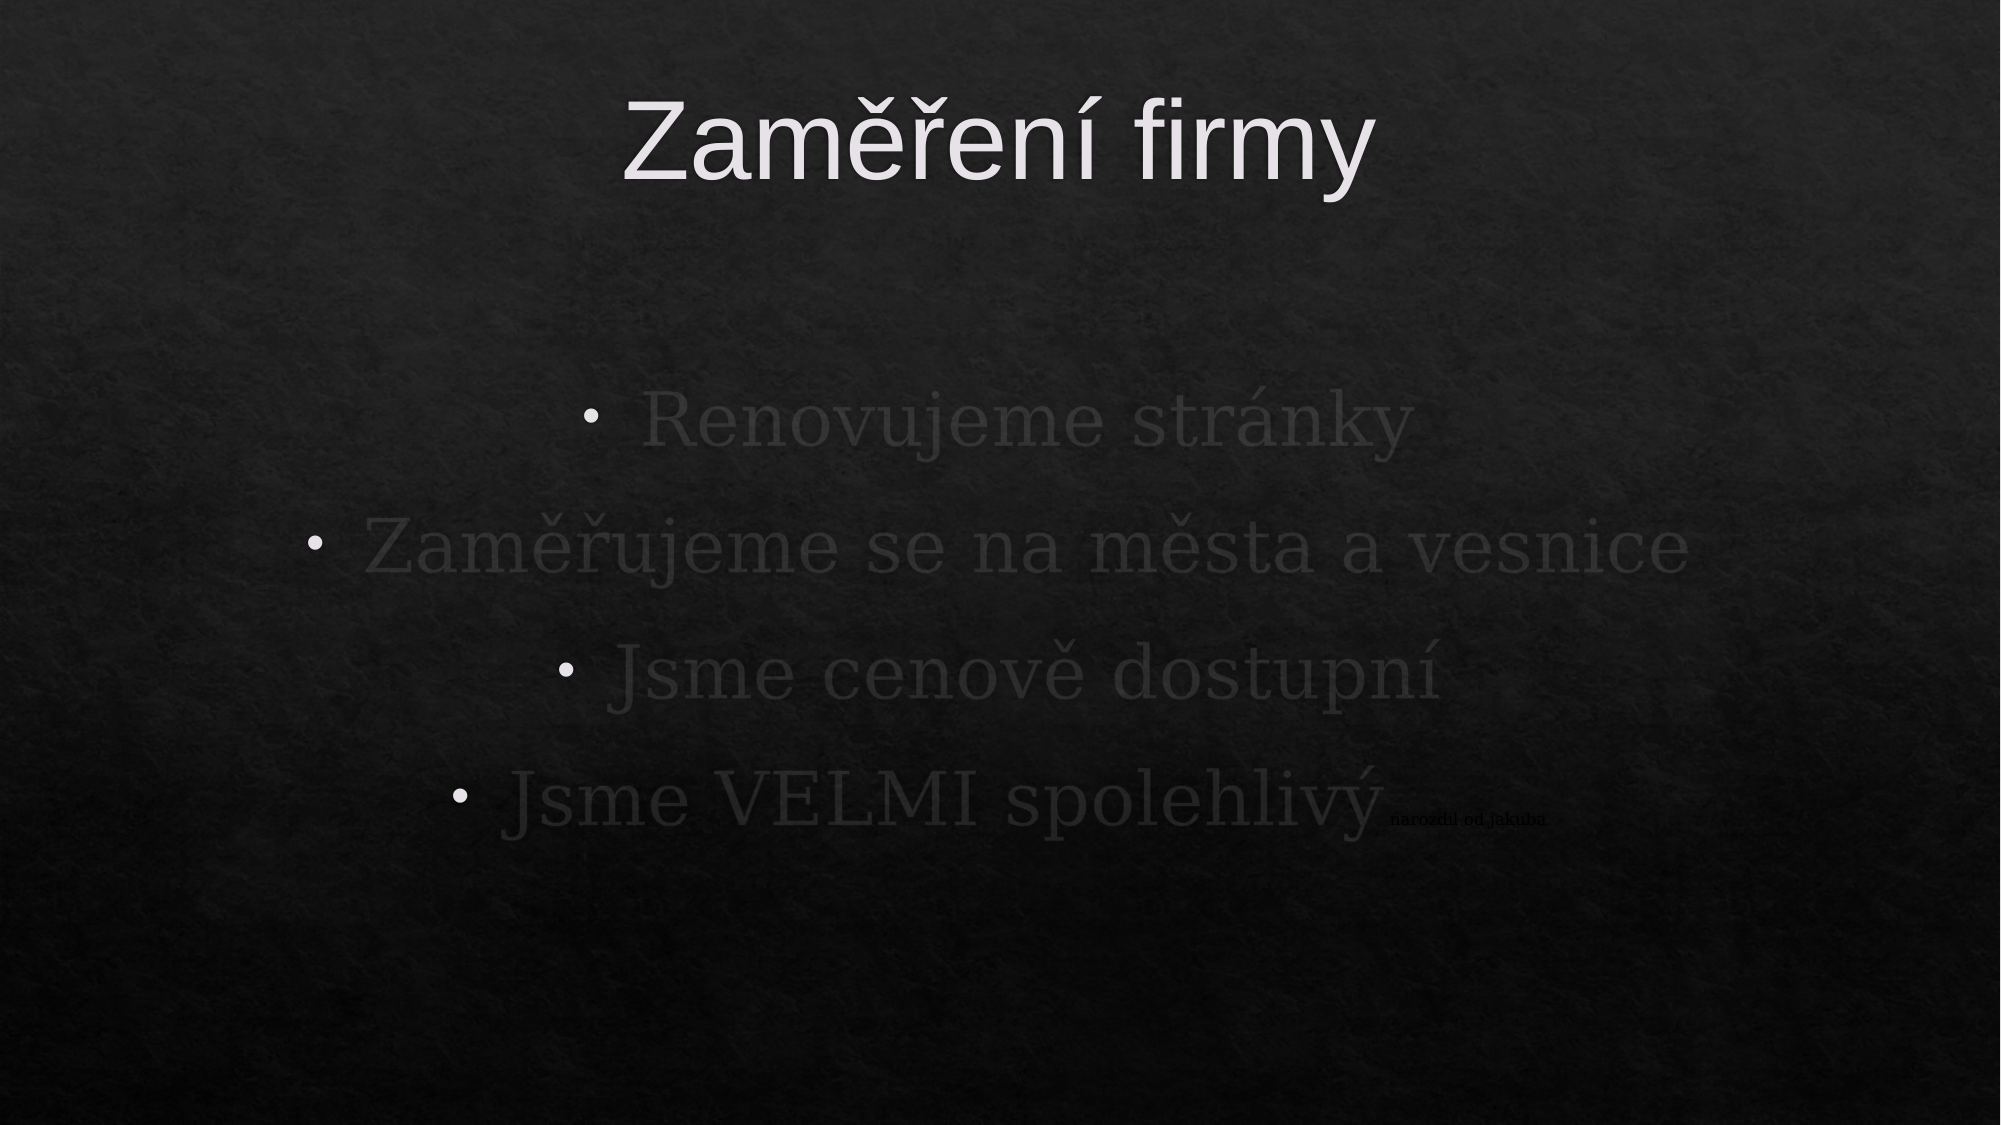

# Zaměření firmy
Renovujeme stránky
Zaměřujeme se na města a vesnice
Jsme cenově dostupní
Jsme VELMI spolehlivý narozdil od jakuba